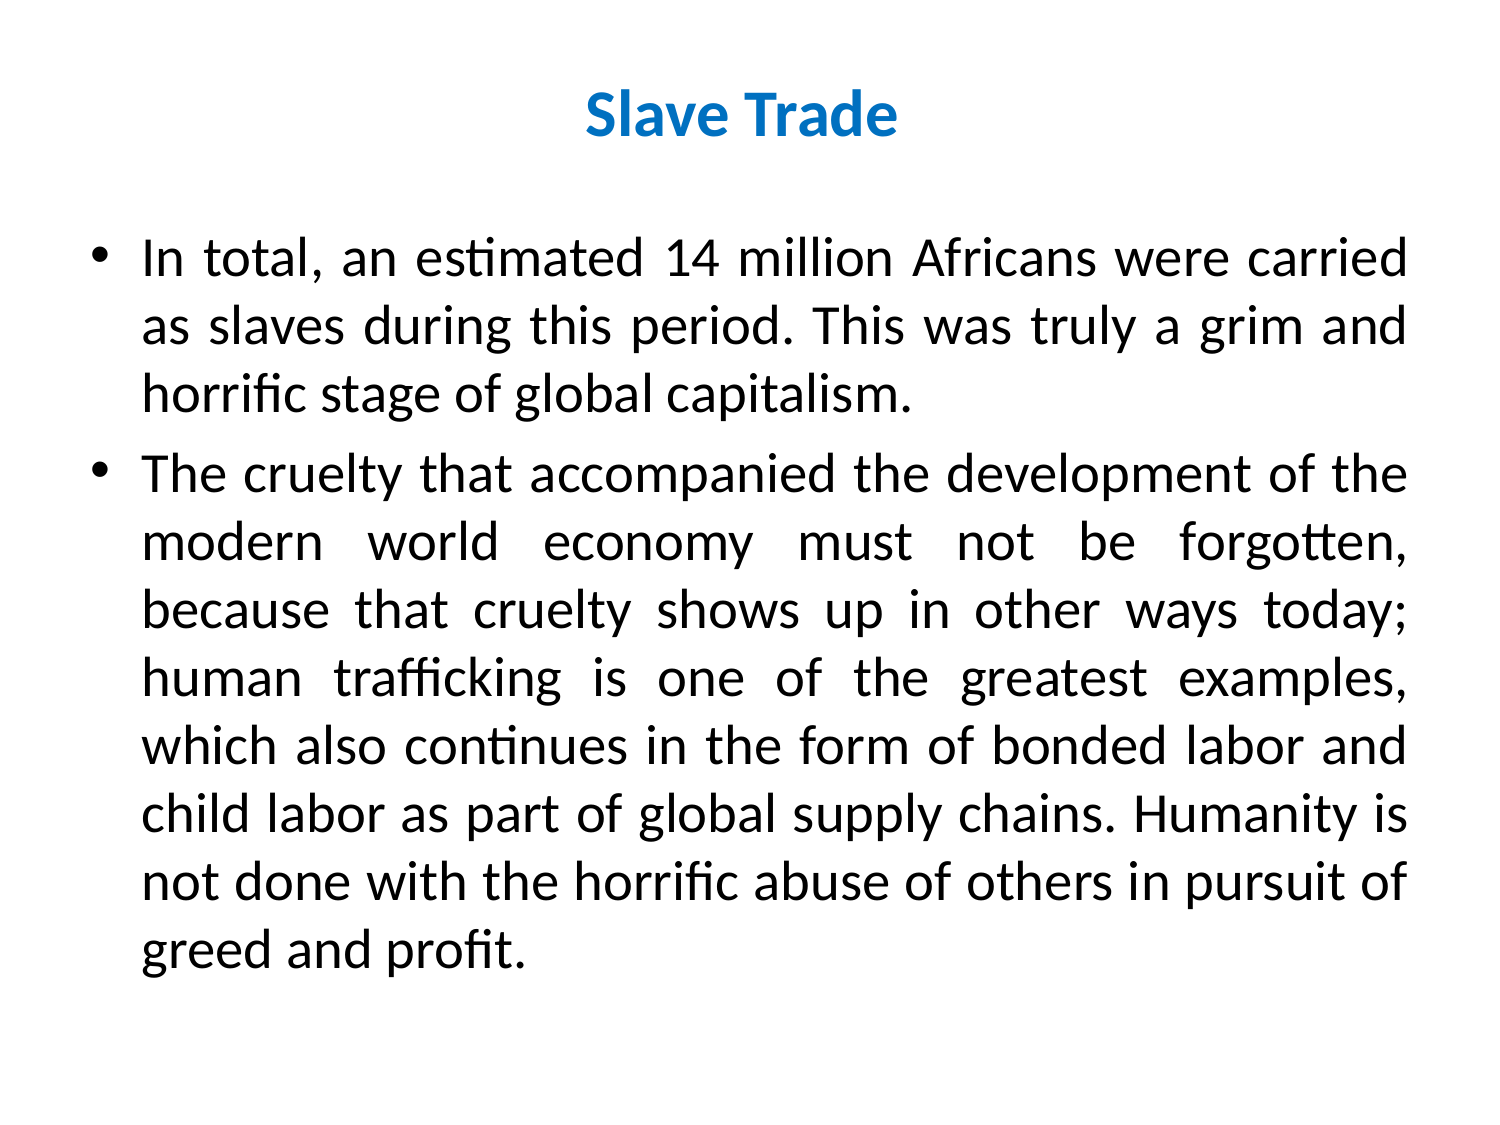

# Slave Trade
In total, an estimated 14 million Africans were carried as slaves during this period. This was truly a grim and horrific stage of global capitalism.
The cruelty that accompanied the development of the modern world economy must not be forgotten, because that cruelty shows up in other ways today; human trafficking is one of the greatest examples, which also continues in the form of bonded labor and child labor as part of global supply chains. Humanity is not done with the horrific abuse of others in pursuit of greed and profit.